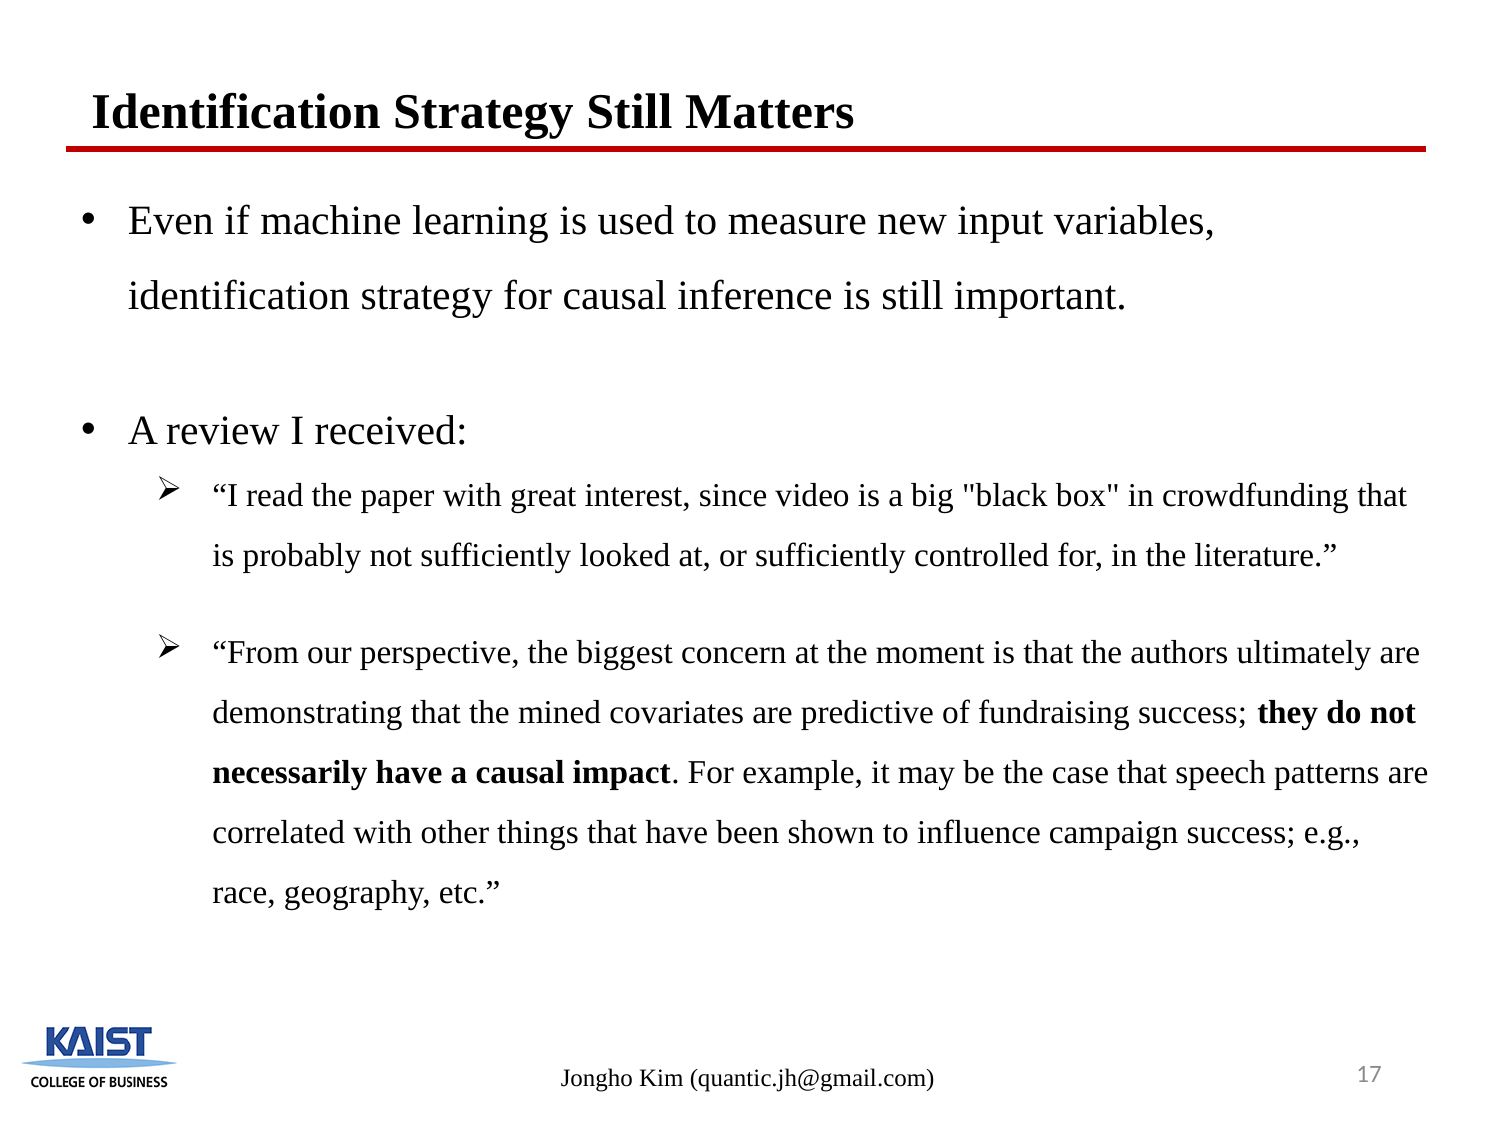

Identification Strategy Still Matters
Even if machine learning is used to measure new input variables, identification strategy for causal inference is still important.

A review I received:
“I read the paper with great interest, since video is a big "black box" in crowdfunding that is probably not sufficiently looked at, or sufficiently controlled for, in the literature.”

“From our perspective, the biggest concern at the moment is that the authors ultimately are demonstrating that the mined covariates are predictive of fundraising success; they do not necessarily have a causal impact. For example, it may be the case that speech patterns are correlated with other things that have been shown to influence campaign success; e.g., race, geography, etc.”
17